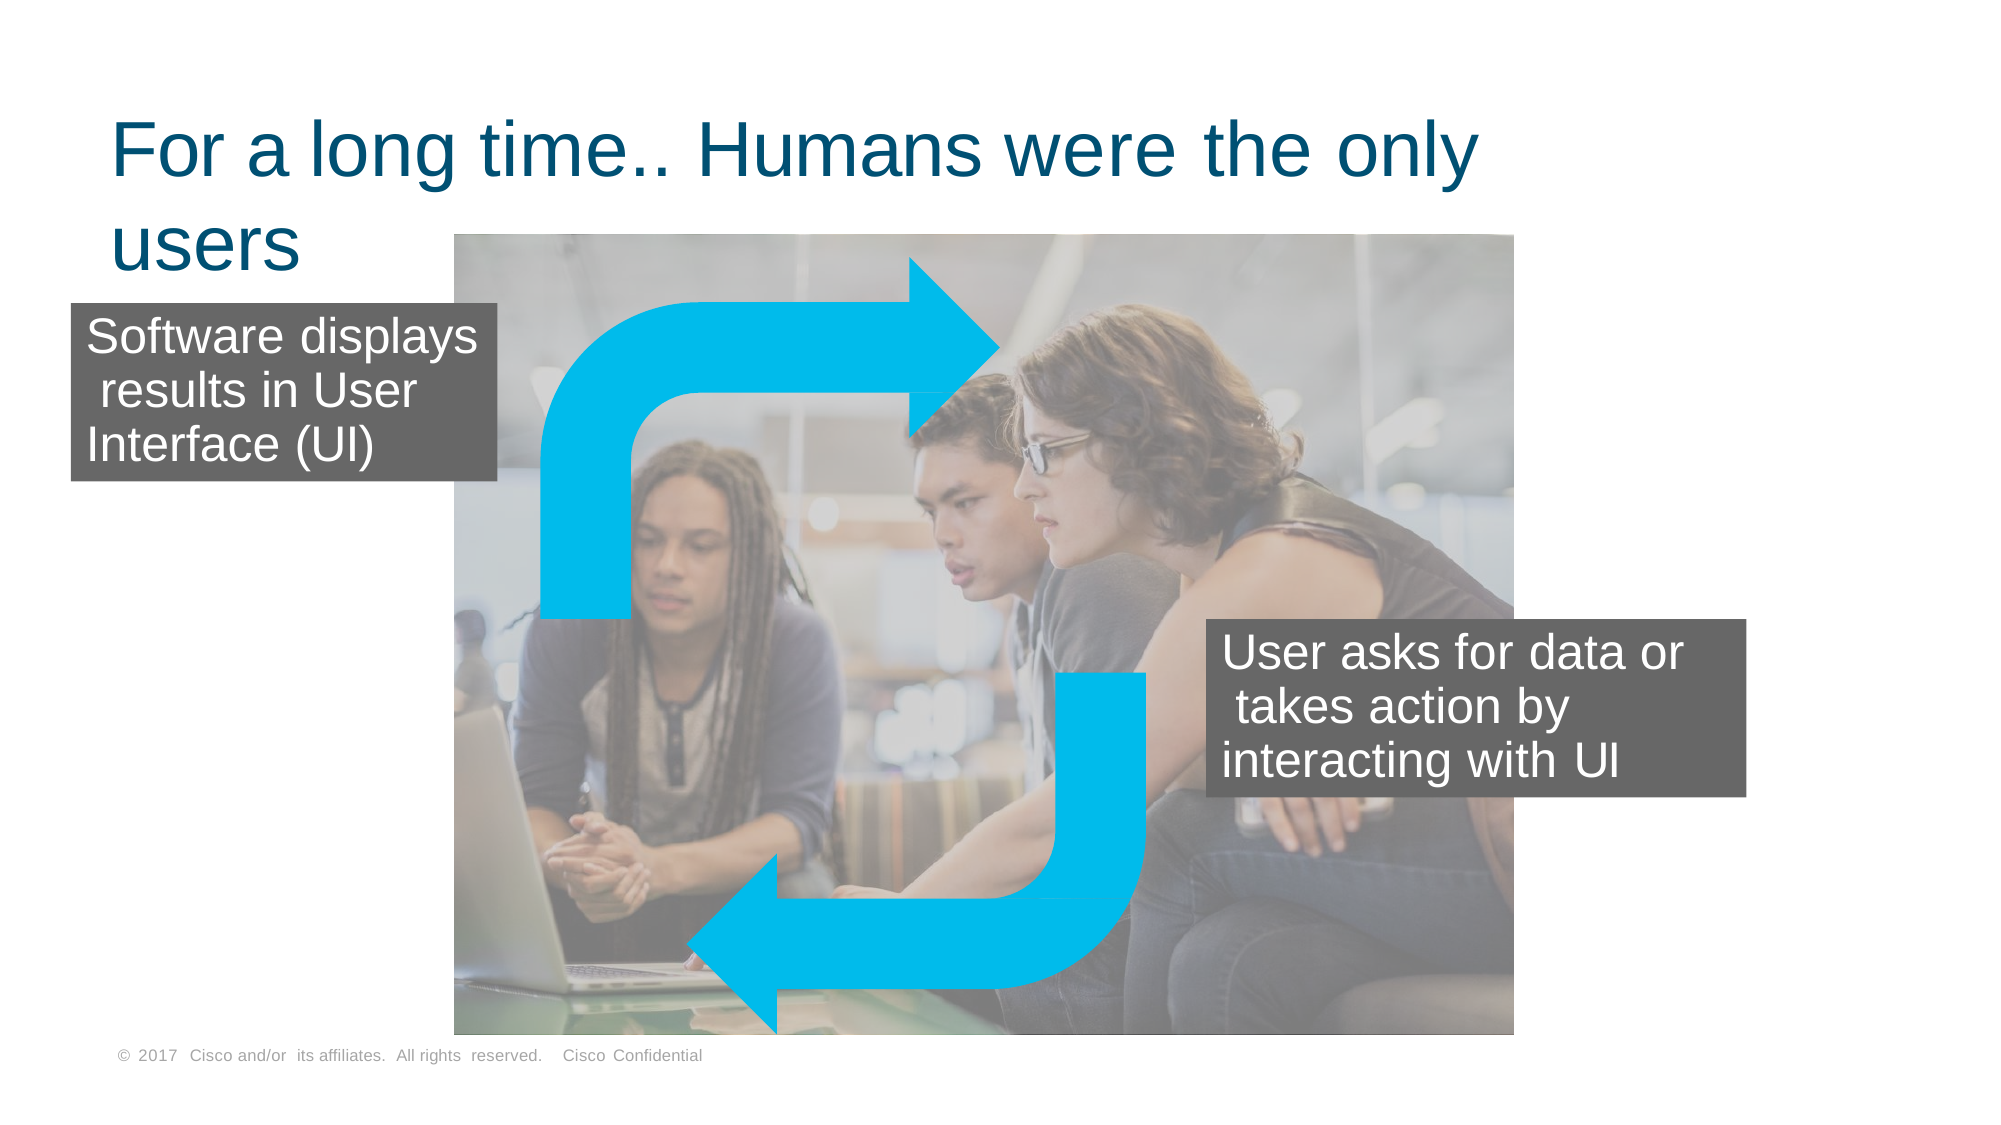

# For a long time.. Humans were the only users

Software displays  results in User  Interface (UI)

User asks for data or  takes action by  interacting with UI

© 2017  Cisco and/or  its affiliates.  All rights  reserved.    Cisco Confidential